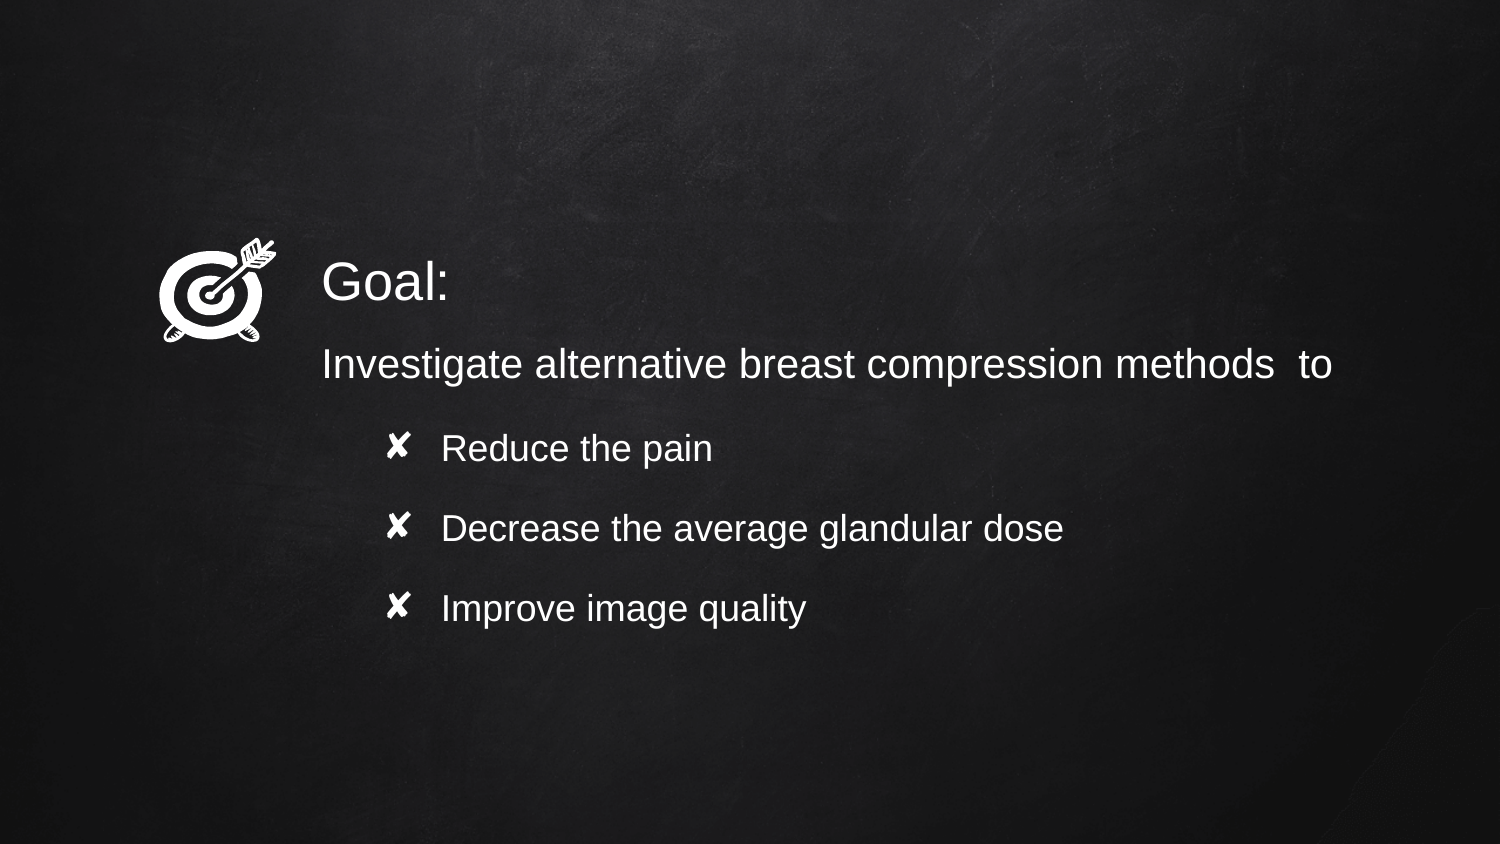

Goal:
Investigate alternative breast compression methods  to

Reduce the pain
Decrease the average glandular dose
Improve image quality